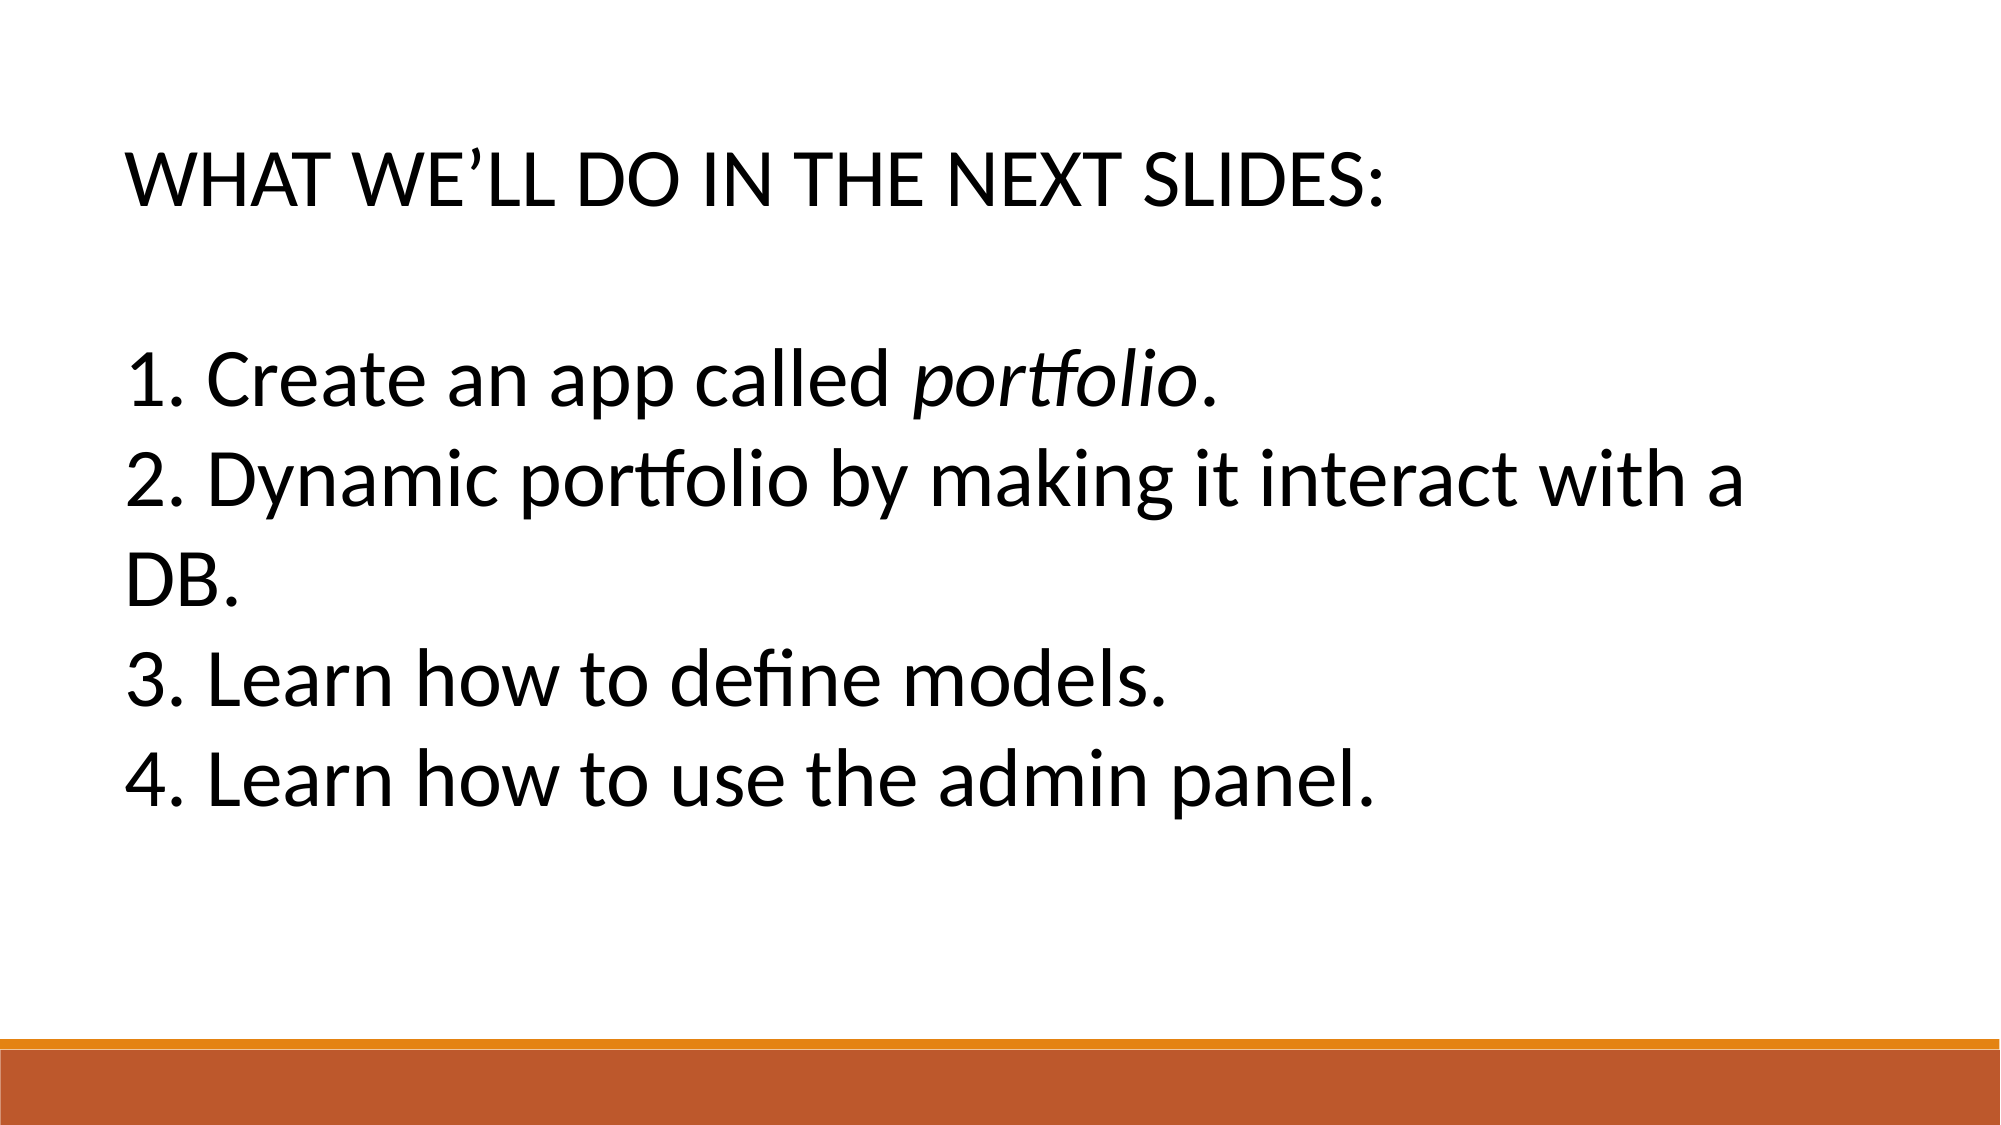

WHAT WE’LL DO IN THE NEXT SLIDES:

1. Create an app called portfolio.
2. Dynamic portfolio by making it interact with a DB.
3. Learn how to define models.
4. Learn how to use the admin panel.